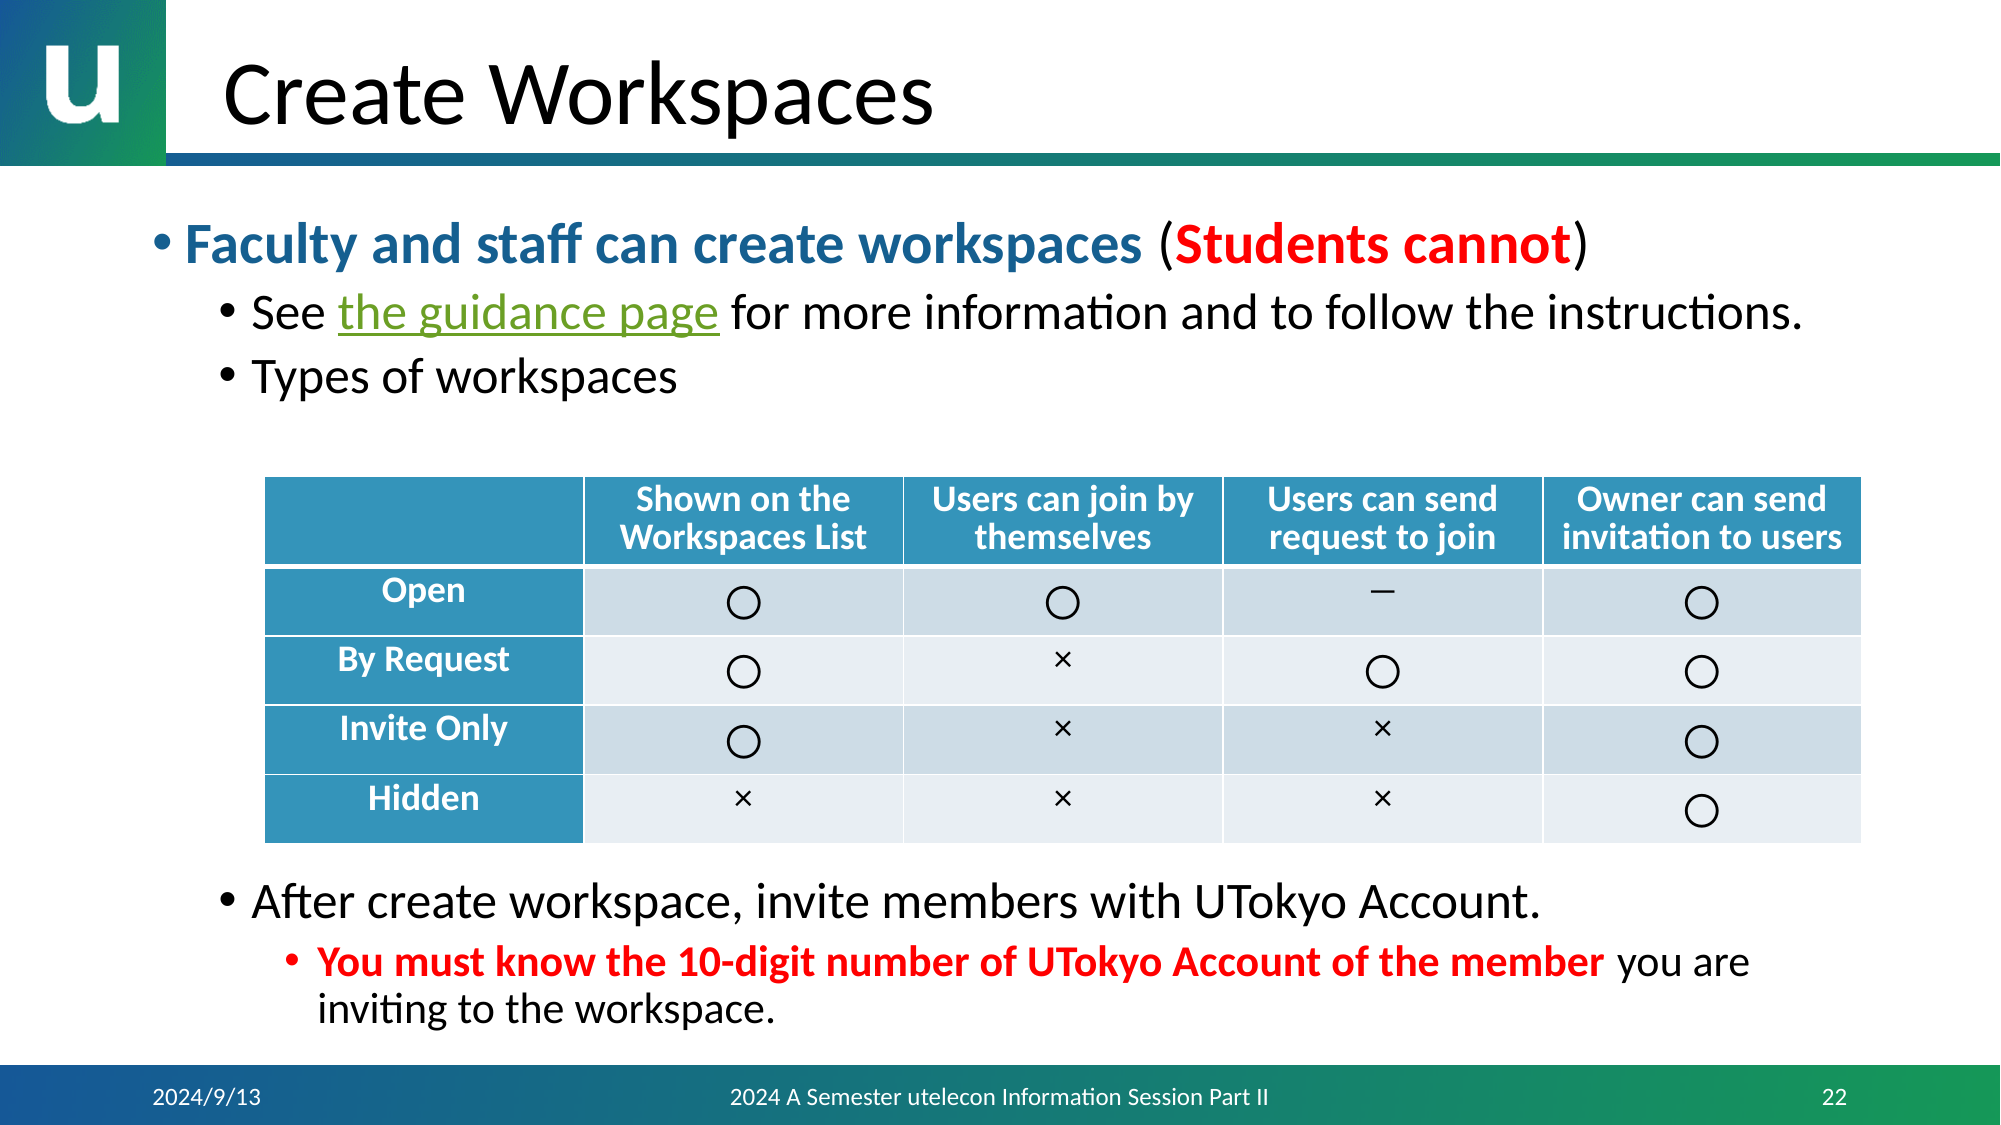

# Create Workspaces
Faculty and staff can create workspaces (Students cannot)
See the guidance page for more information and to follow the instructions.
Types of workspaces

After create workspace, invite members with UTokyo Account.
You must know the 10-digit number of UTokyo Account of the member you are inviting to the workspace.
|  | Shown on the Workspaces List | Users can join by themselves | Users can send request to join | Owner can send invitation to users |
| --- | --- | --- | --- | --- |
| Open | 〇 | 〇 | ― | 〇 |
| By Request | 〇 | × | 〇 | 〇 |
| Invite Only | 〇 | × | × | 〇 |
| Hidden | × | × | × | 〇 |
2024/9/13
2024 A Semester utelecon Information Session Part II
22